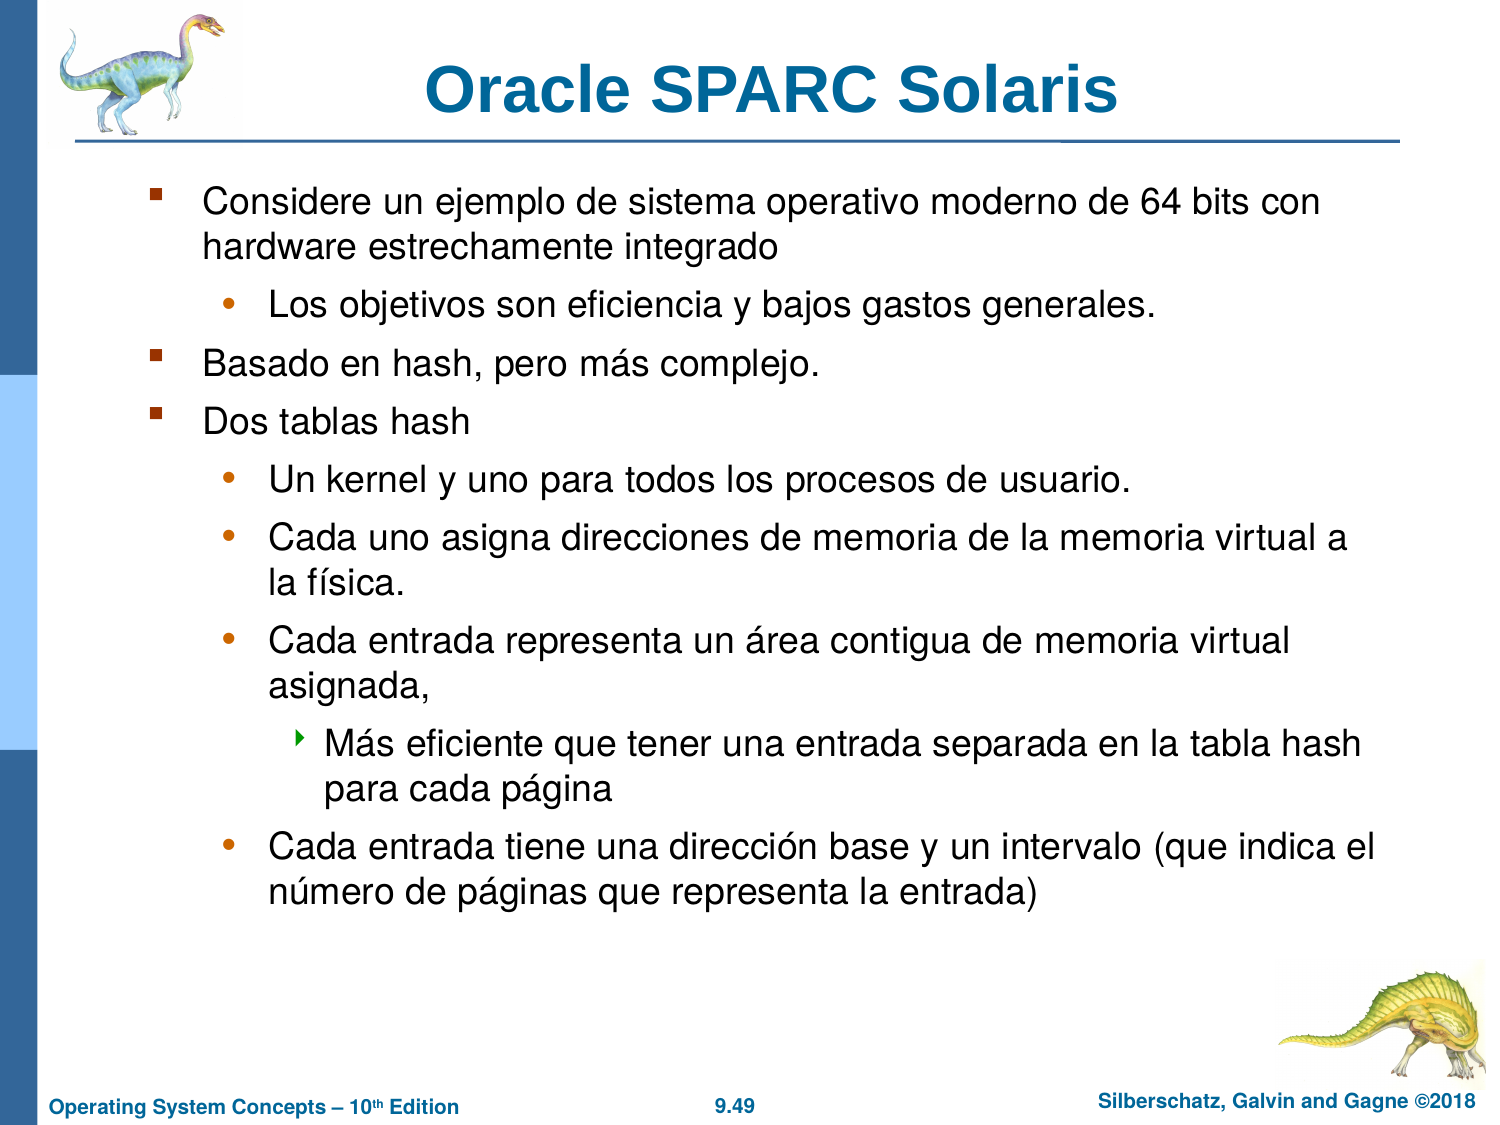

# Oracle SPARC Solaris
Considere un ejemplo de sistema operativo moderno de 64 bits con hardware estrechamente integrado
Los objetivos son eficiencia y bajos gastos generales.
Basado en hash, pero más complejo.
Dos tablas hash
Un kernel y uno para todos los procesos de usuario.
Cada uno asigna direcciones de memoria de la memoria virtual a la física.
Cada entrada representa un área contigua de memoria virtual asignada,
Más eficiente que tener una entrada separada en la tabla hash para cada página
Cada entrada tiene una dirección base y un intervalo (que indica el número de páginas que representa la entrada)